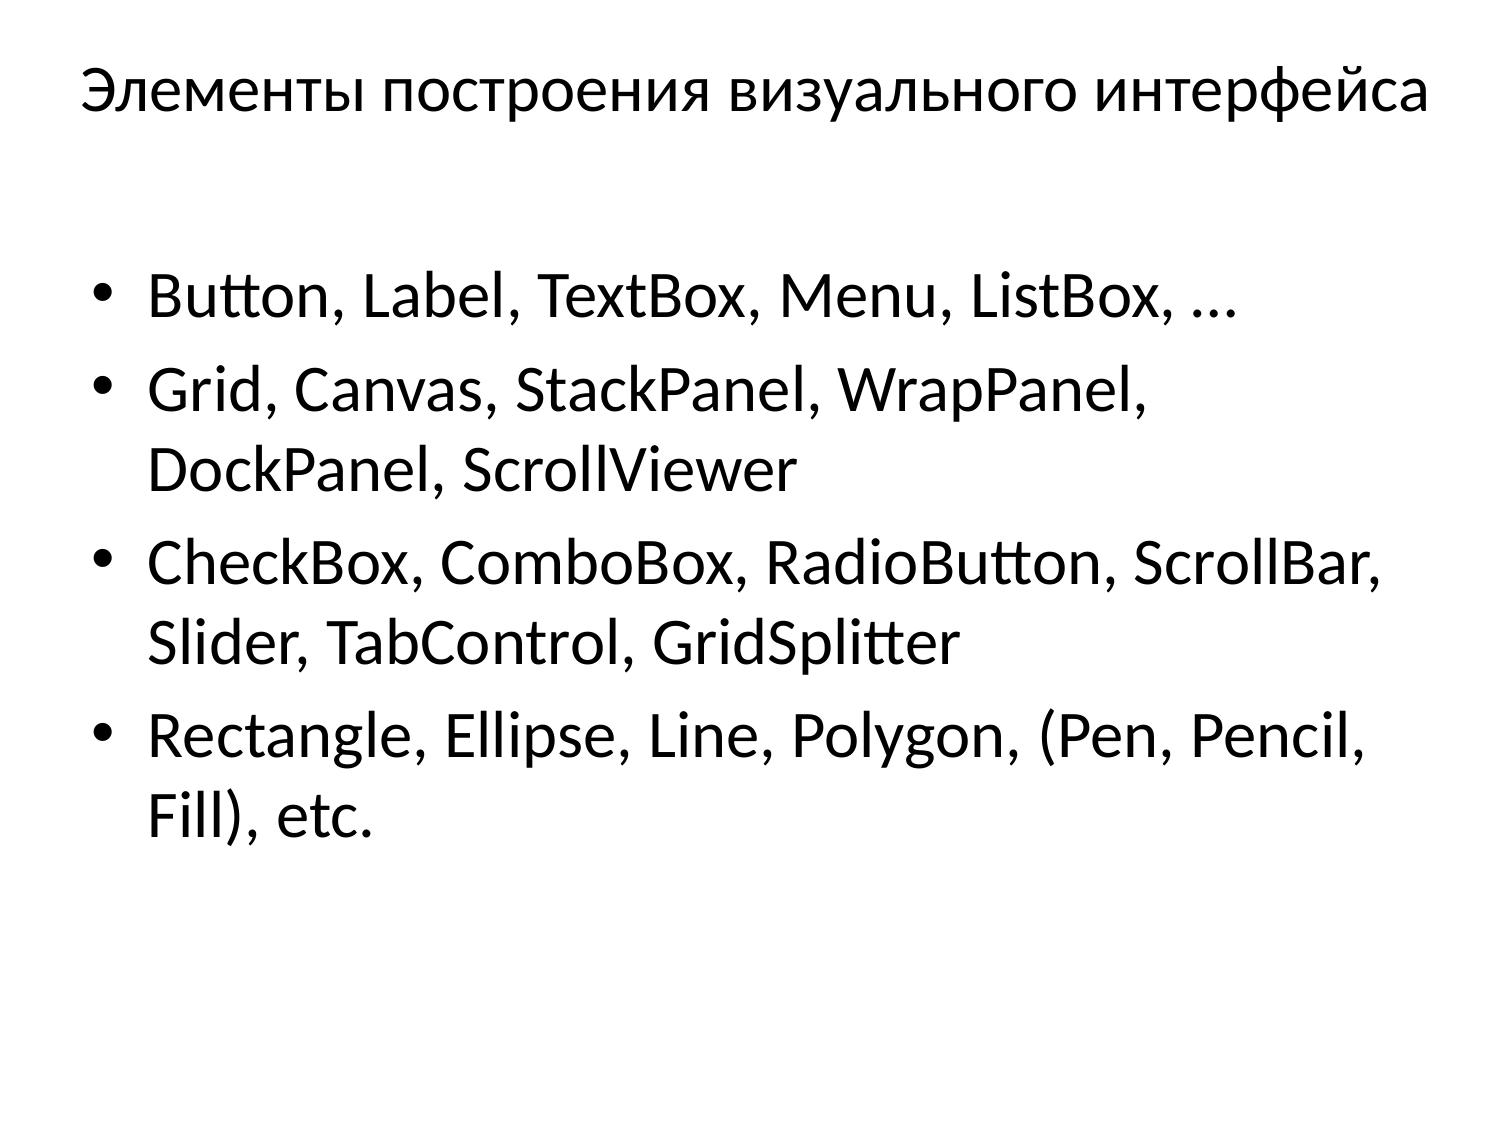

# Элементы построения визуального интерфейса
Button, Label, TextBox, Menu, ListBox, …
Grid, Canvas, StackPanel, WrapPanel, DockPanel, ScrollViewer
CheckBox, ComboBox, RadioButton, ScrollBar, Slider, TabControl, GridSplitter
Rectangle, Ellipse, Line, Polygon, (Pen, Pencil, Fill), etc.